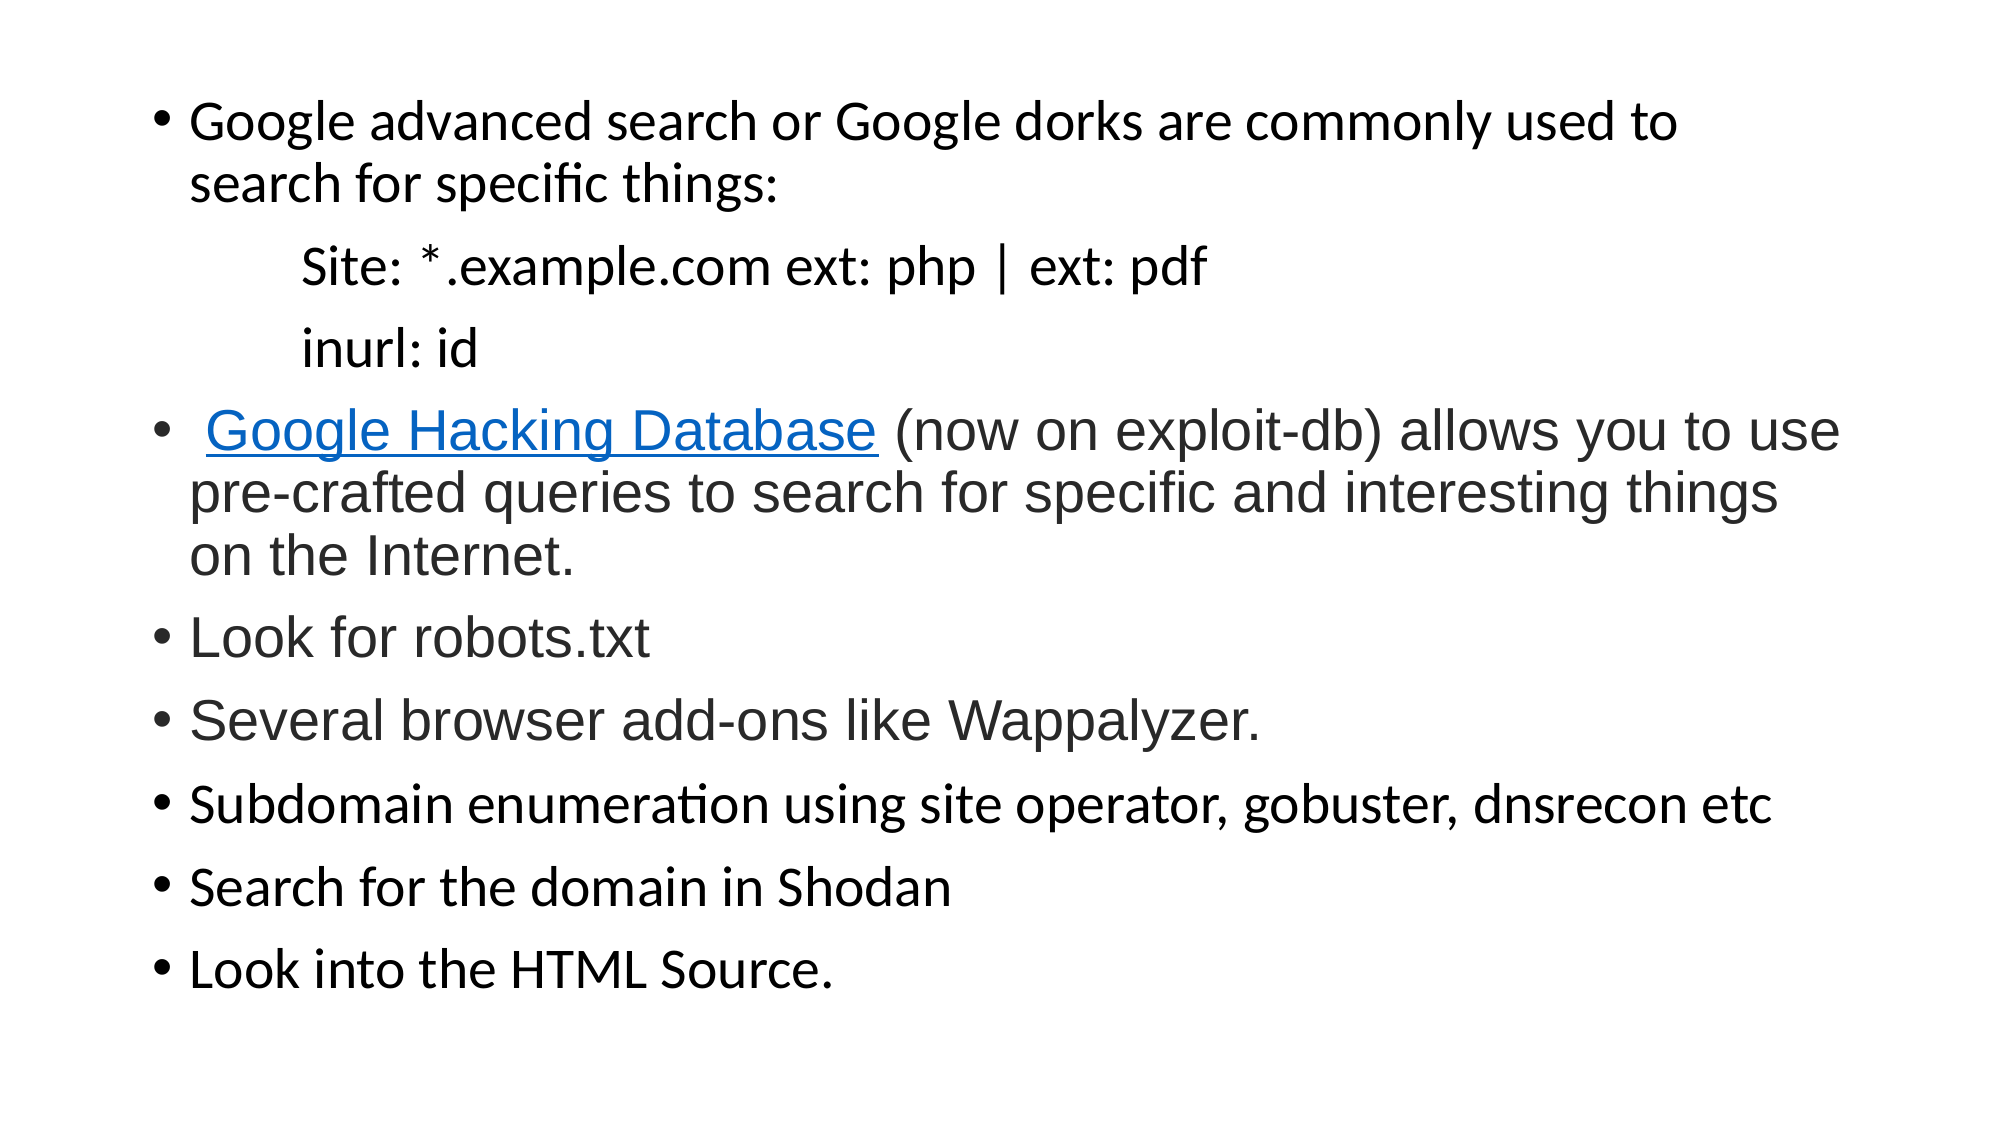

Google advanced search or Google dorks are commonly used to search for specific things:
	Site: *.example.com ext: php | ext: pdf
	inurl: id
 Google Hacking Database (now on exploit-db) allows you to use pre-crafted queries to search for specific and interesting things on the Internet.
Look for robots.txt
Several browser add-ons like Wappalyzer.
Subdomain enumeration using site operator, gobuster, dnsrecon etc
Search for the domain in Shodan
Look into the HTML Source.